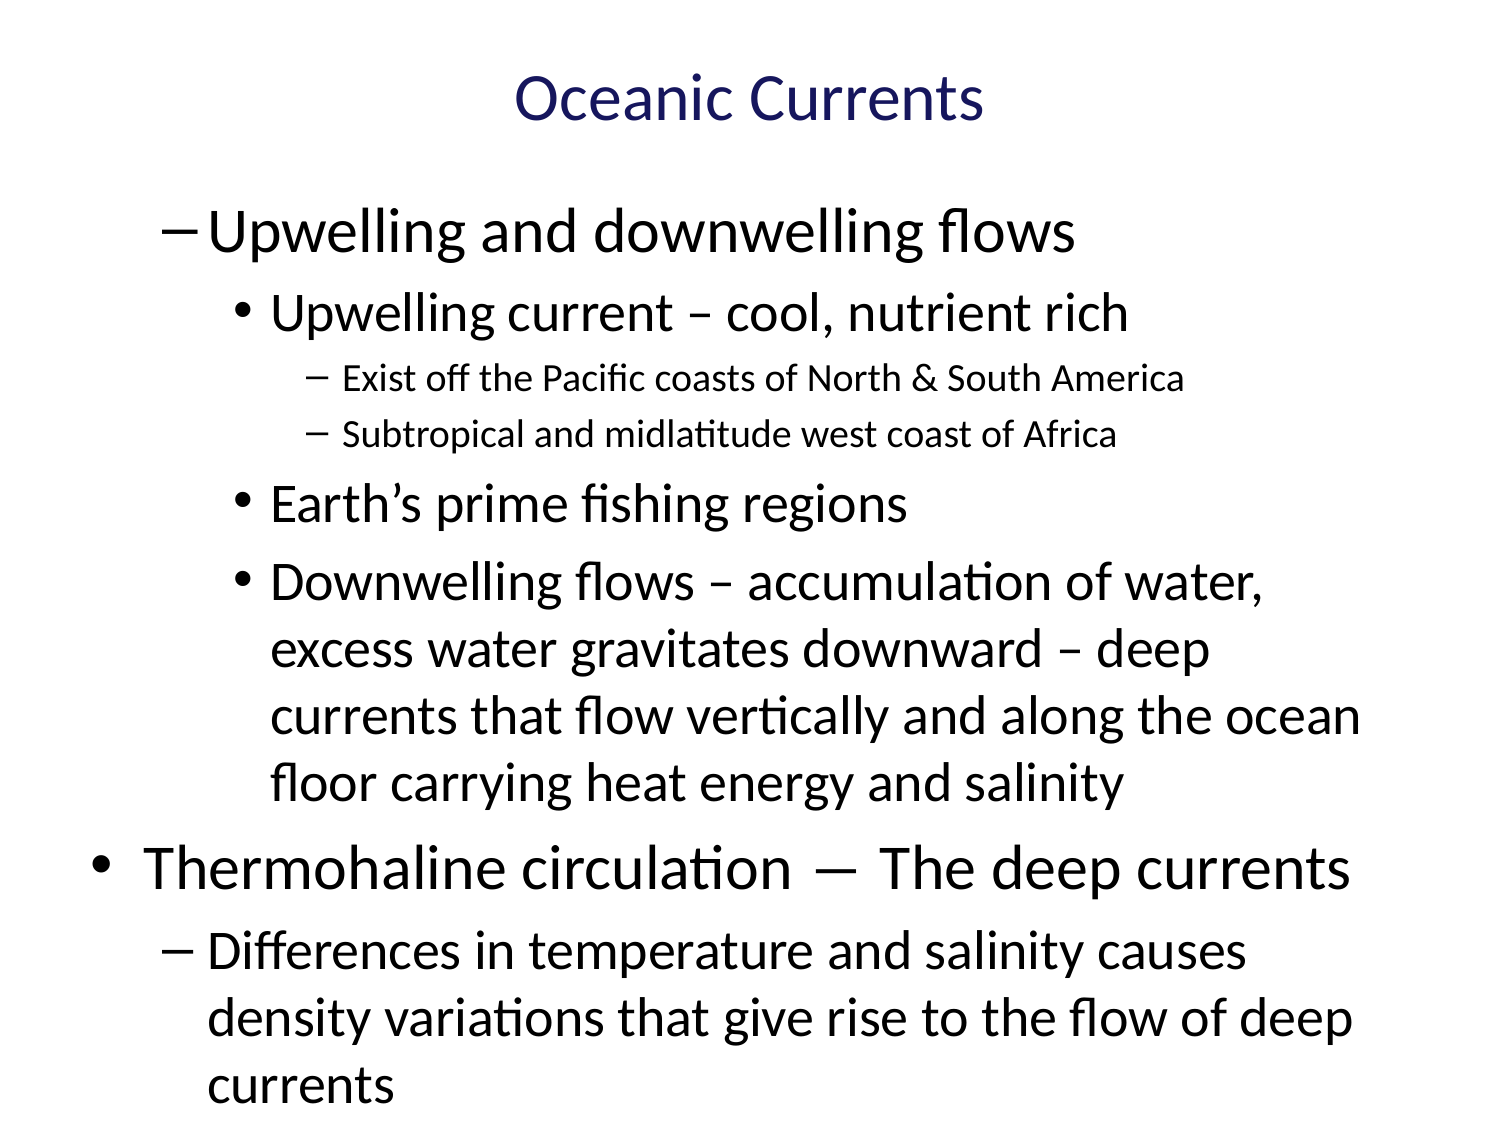

# Oceanic Currents
Upwelling and downwelling flows
Upwelling current – cool, nutrient rich
Exist off the Pacific coasts of North & South America
Subtropical and midlatitude west coast of Africa
Earth’s prime fishing regions
Downwelling flows – accumulation of water, excess water gravitates downward – deep currents that flow vertically and along the ocean floor carrying heat energy and salinity
Thermohaline circulation ― The deep currents
Differences in temperature and salinity causes density variations that give rise to the flow of deep currents